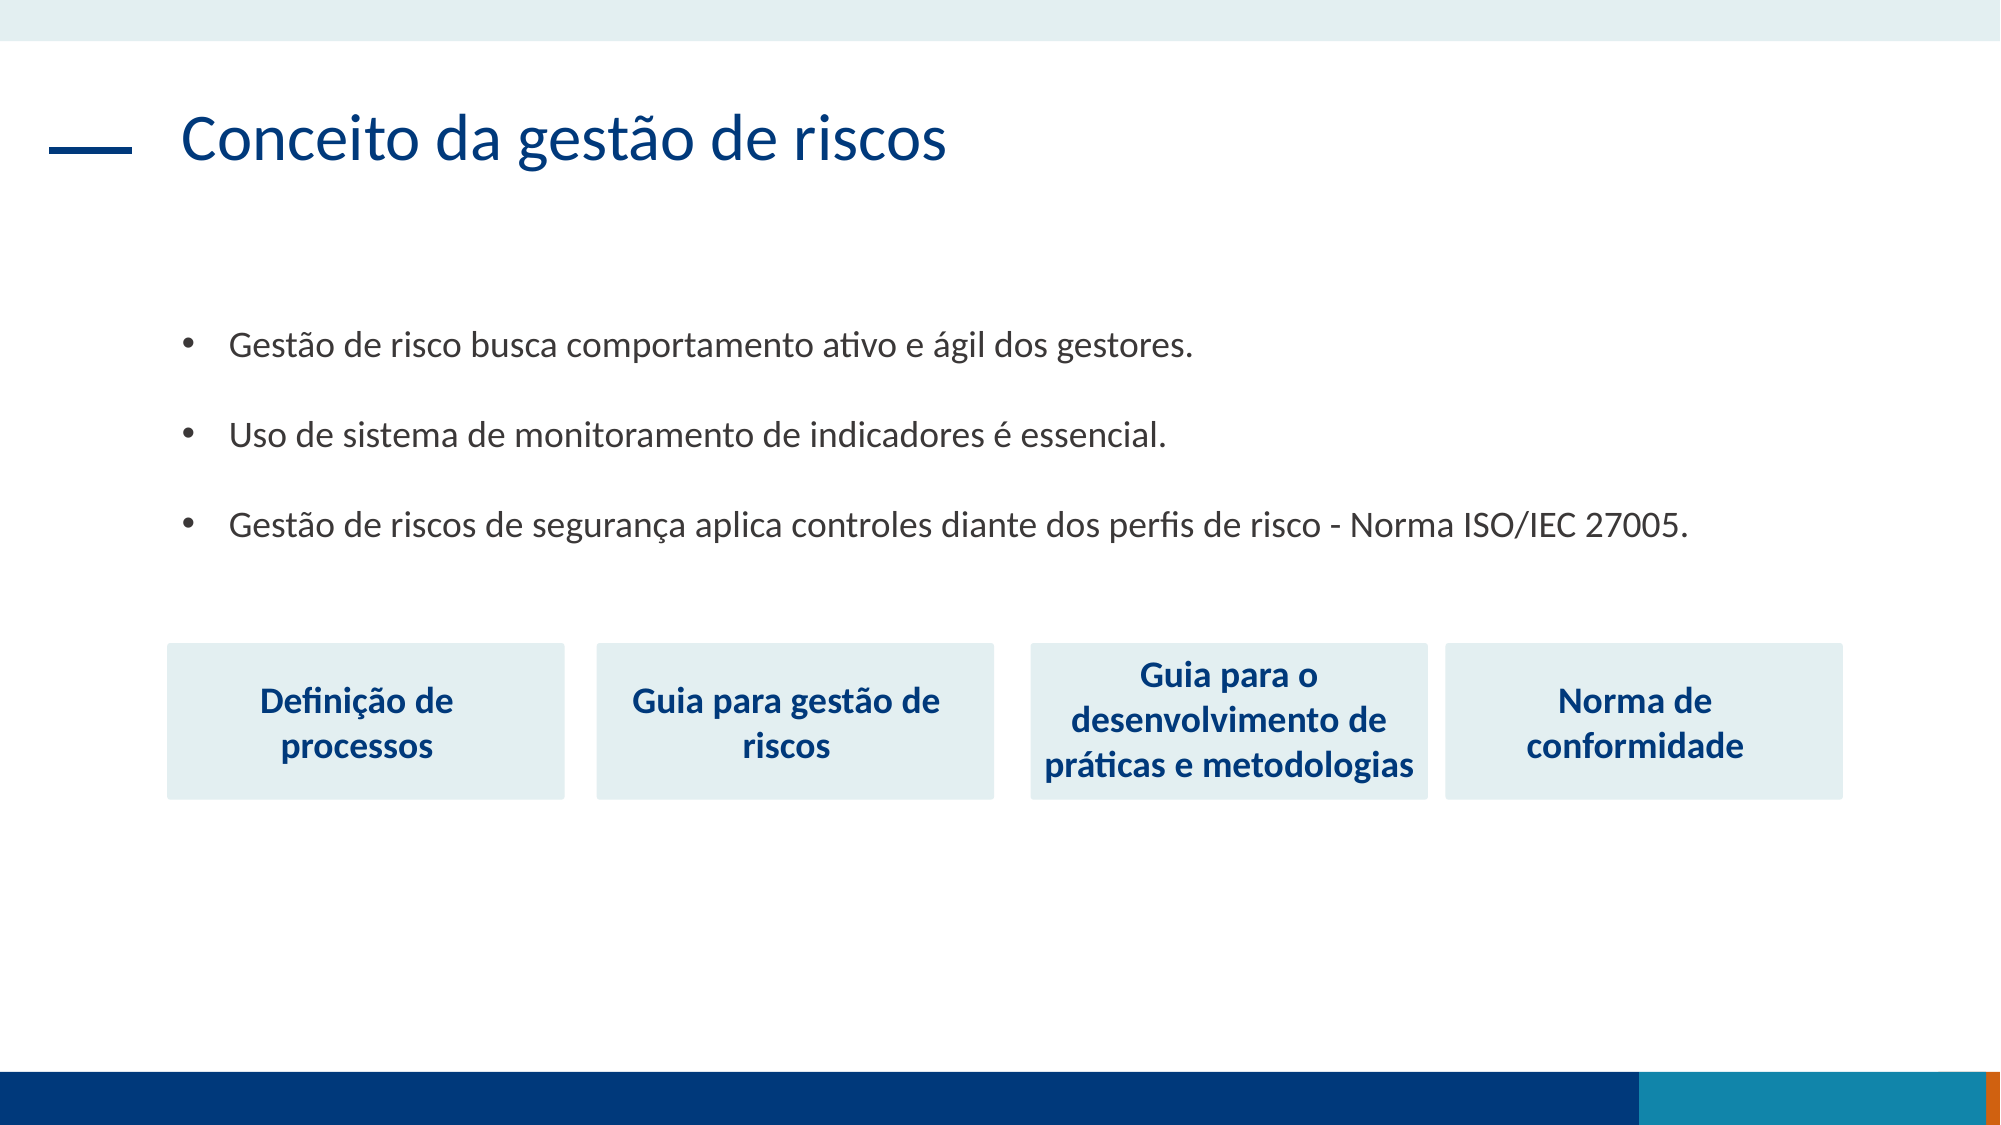

Conceito da gestão de riscos
Gestão de risco busca comportamento ativo e ágil dos gestores.

Uso de sistema de monitoramento de indicadores é essencial.

Gestão de riscos de segurança aplica controles diante dos perfis de risco - Norma ISO/IEC 27005.

Definição de processos

Guia para gestão de riscos
Guia para o desenvolvimento de práticas e metodologias

Norma de conformidade